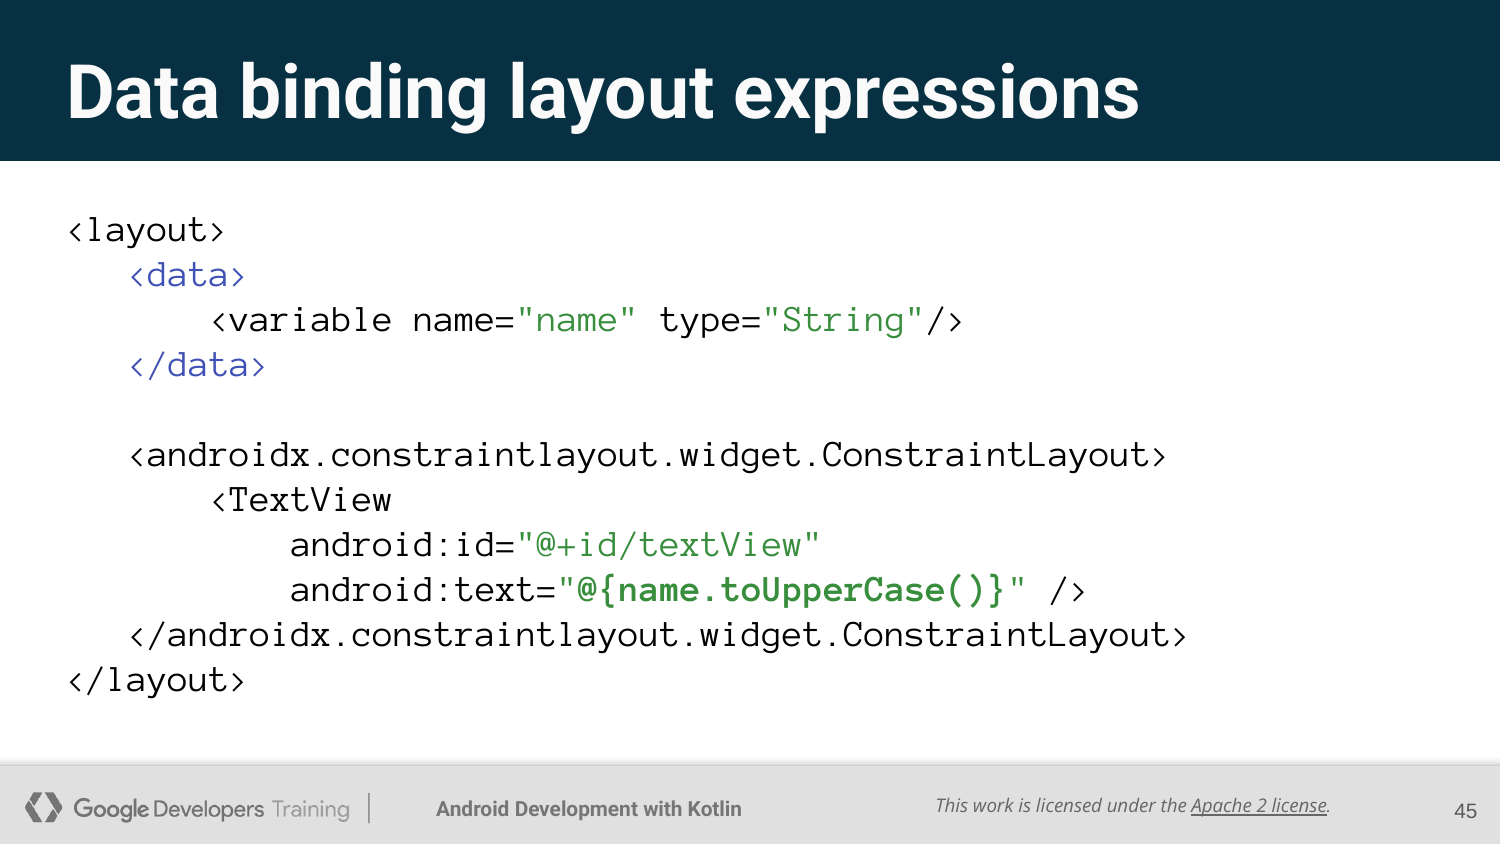

# Data binding layout expressions
<layout>
   <data>
       <variable name="name" type="String"/>
   </data>

   <androidx.constraintlayout.widget.ConstraintLayout>
       <TextView
           android:id="@+id/textView"
           android:text="@{name.toUpperCase()}" />
   </androidx.constraintlayout.widget.ConstraintLayout>
</layout>
45